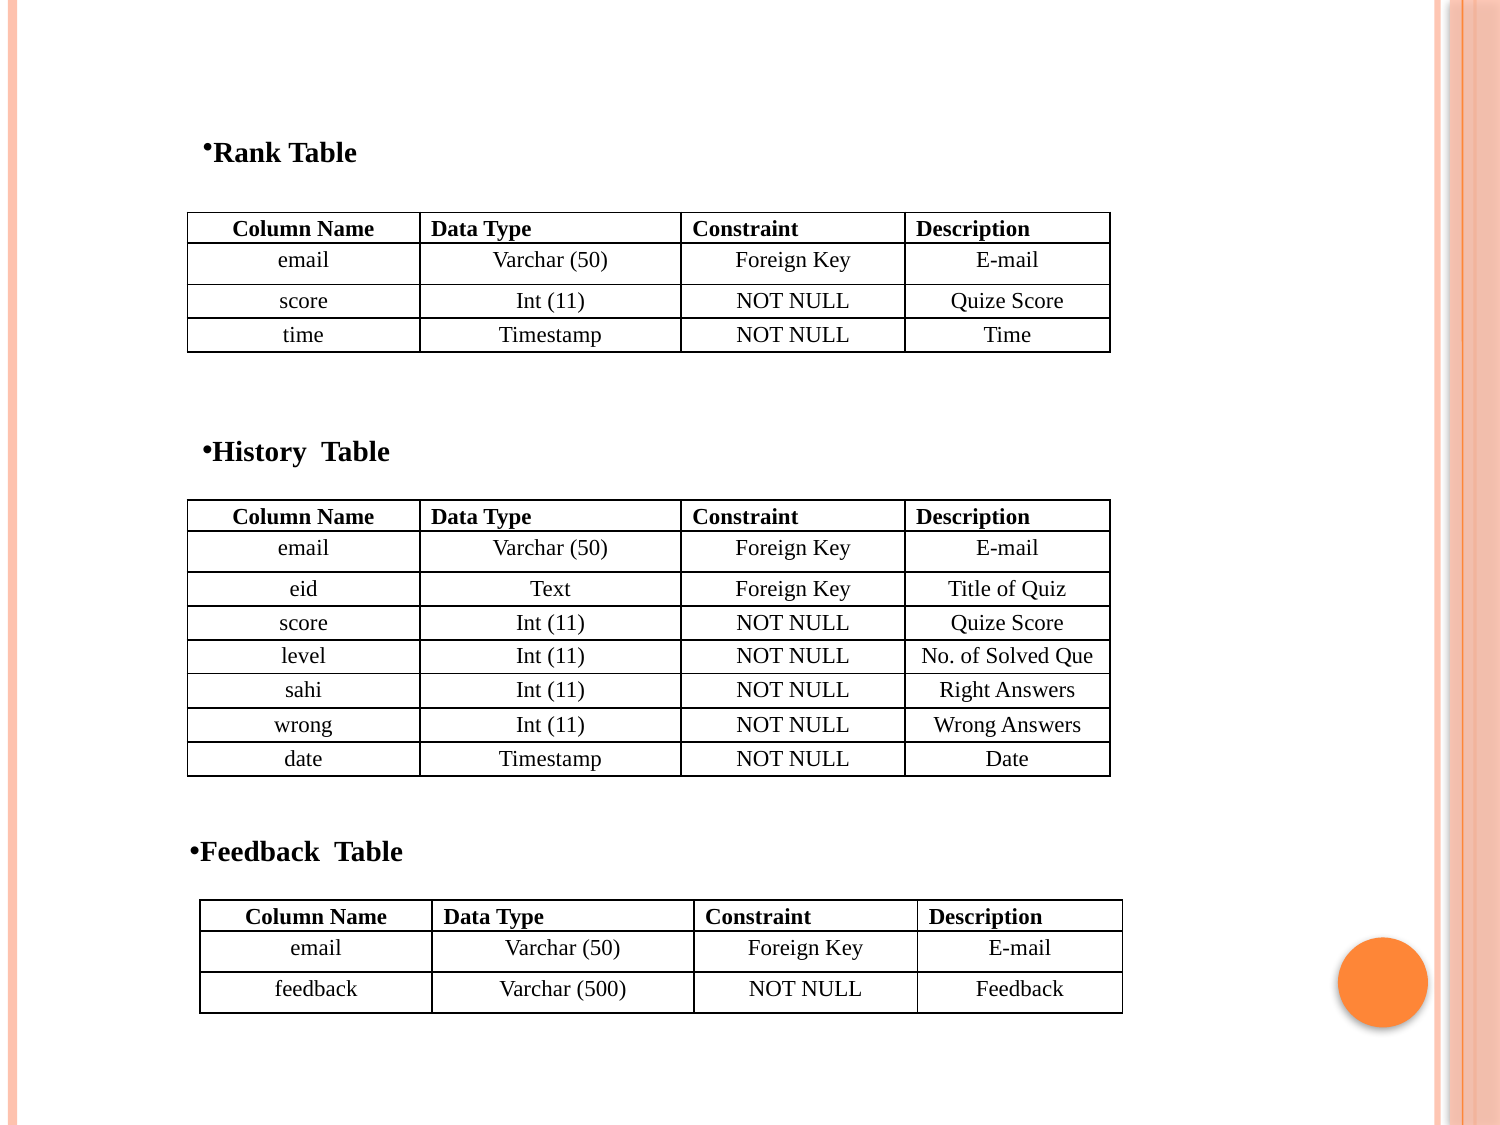

Rank Table
| Column Name | Data Type | Constraint | Description |
| --- | --- | --- | --- |
| email | Varchar (50) | Foreign Key | E-mail |
| score | Int (11) | NOT NULL | Quize Score |
| time | Timestamp | NOT NULL | Time |
History  Table

| Column Name | Data Type | Constraint | Description |
| --- | --- | --- | --- |
| email | Varchar (50) | Foreign Key | E-mail |
| eid | Text | Foreign Key | Title of Quiz |
| score | Int (11) | NOT NULL | Quize Score |
| level | Int (11) | NOT NULL | No. of Solved Que |
| sahi | Int (11) | NOT NULL | Right Answers |
| wrong | Int (11) | NOT NULL | Wrong Answers |
| date | Timestamp | NOT NULL | Date |
Feedback  Table

| Column Name | Data Type | Constraint | Description |
| --- | --- | --- | --- |
| email | Varchar (50) | Foreign Key | E-mail |
| feedback | Varchar (500) | NOT NULL | Feedback |